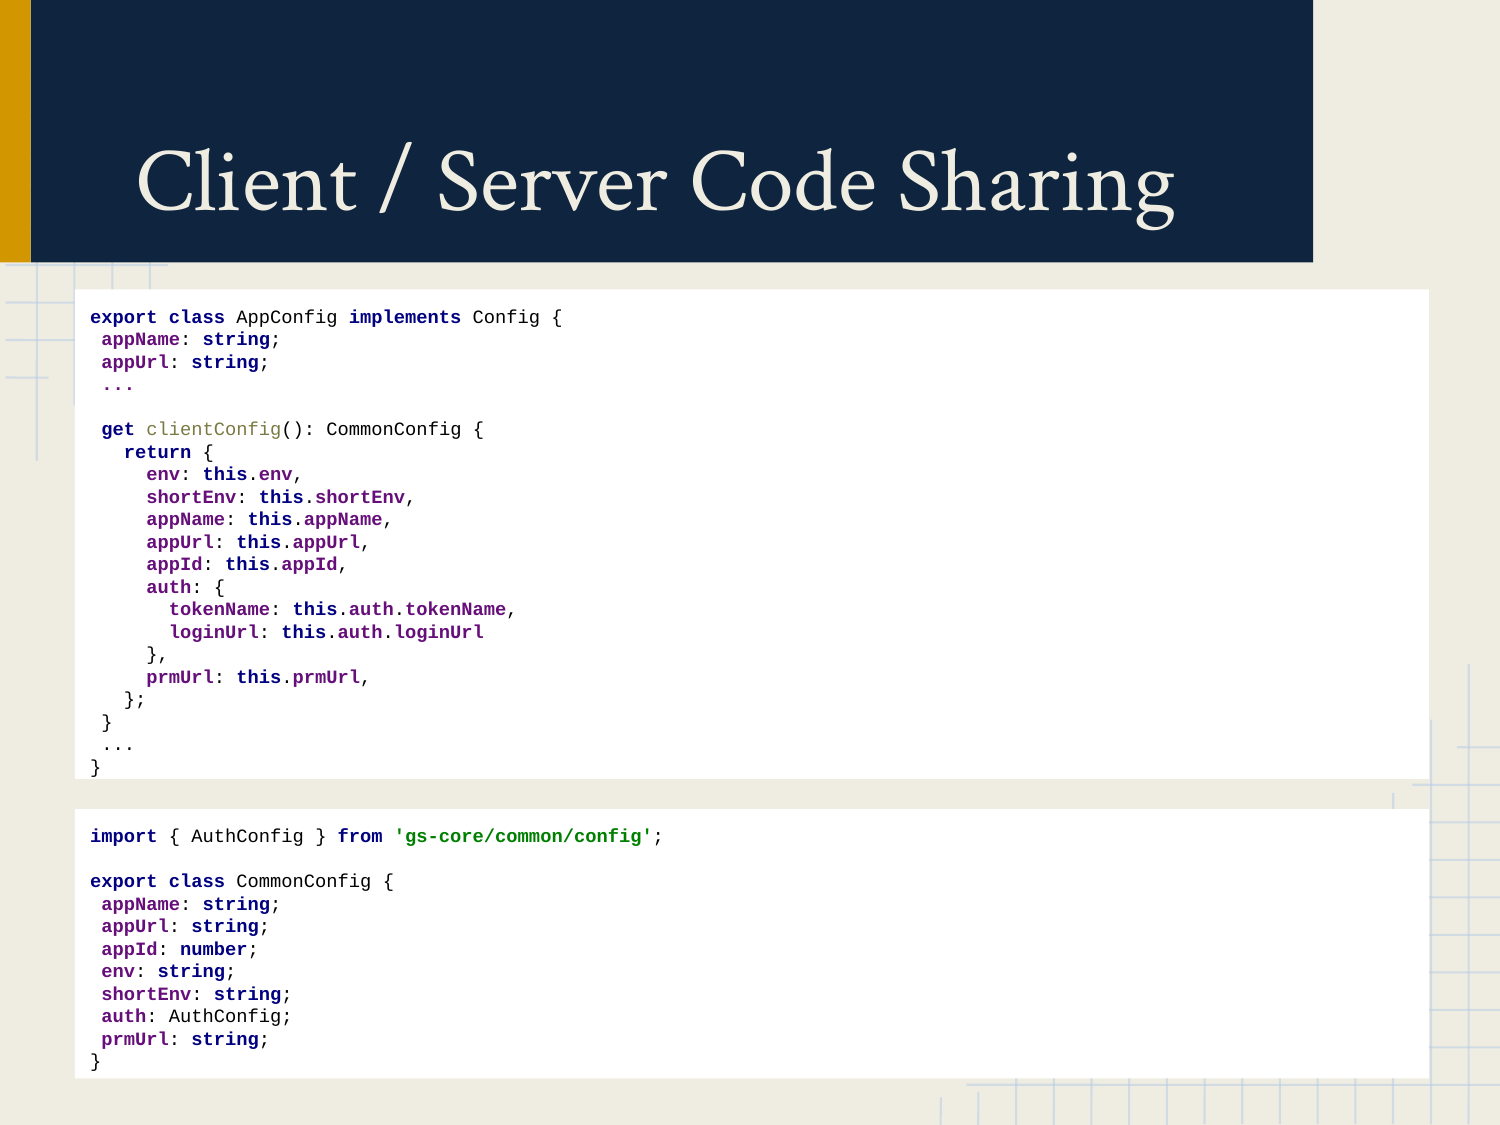

# Client / Server Code Sharing
export class AppConfig implements Config {
 appName: string;
 appUrl: string;
 ...

 get clientConfig(): CommonConfig {
   return {
     env: this.env,
     shortEnv: this.shortEnv,
     appName: this.appName,
     appUrl: this.appUrl,
     appId: this.appId,
     auth: {
       tokenName: this.auth.tokenName,
       loginUrl: this.auth.loginUrl
     },
     prmUrl: this.prmUrl,
   };
 }
 ...
}

import { AuthConfig } from 'gs-core/common/config';

export class CommonConfig {
 appName: string;
 appUrl: string;
 appId: number;
 env: string;
 shortEnv: string;
 auth: AuthConfig;
 prmUrl: string;
}